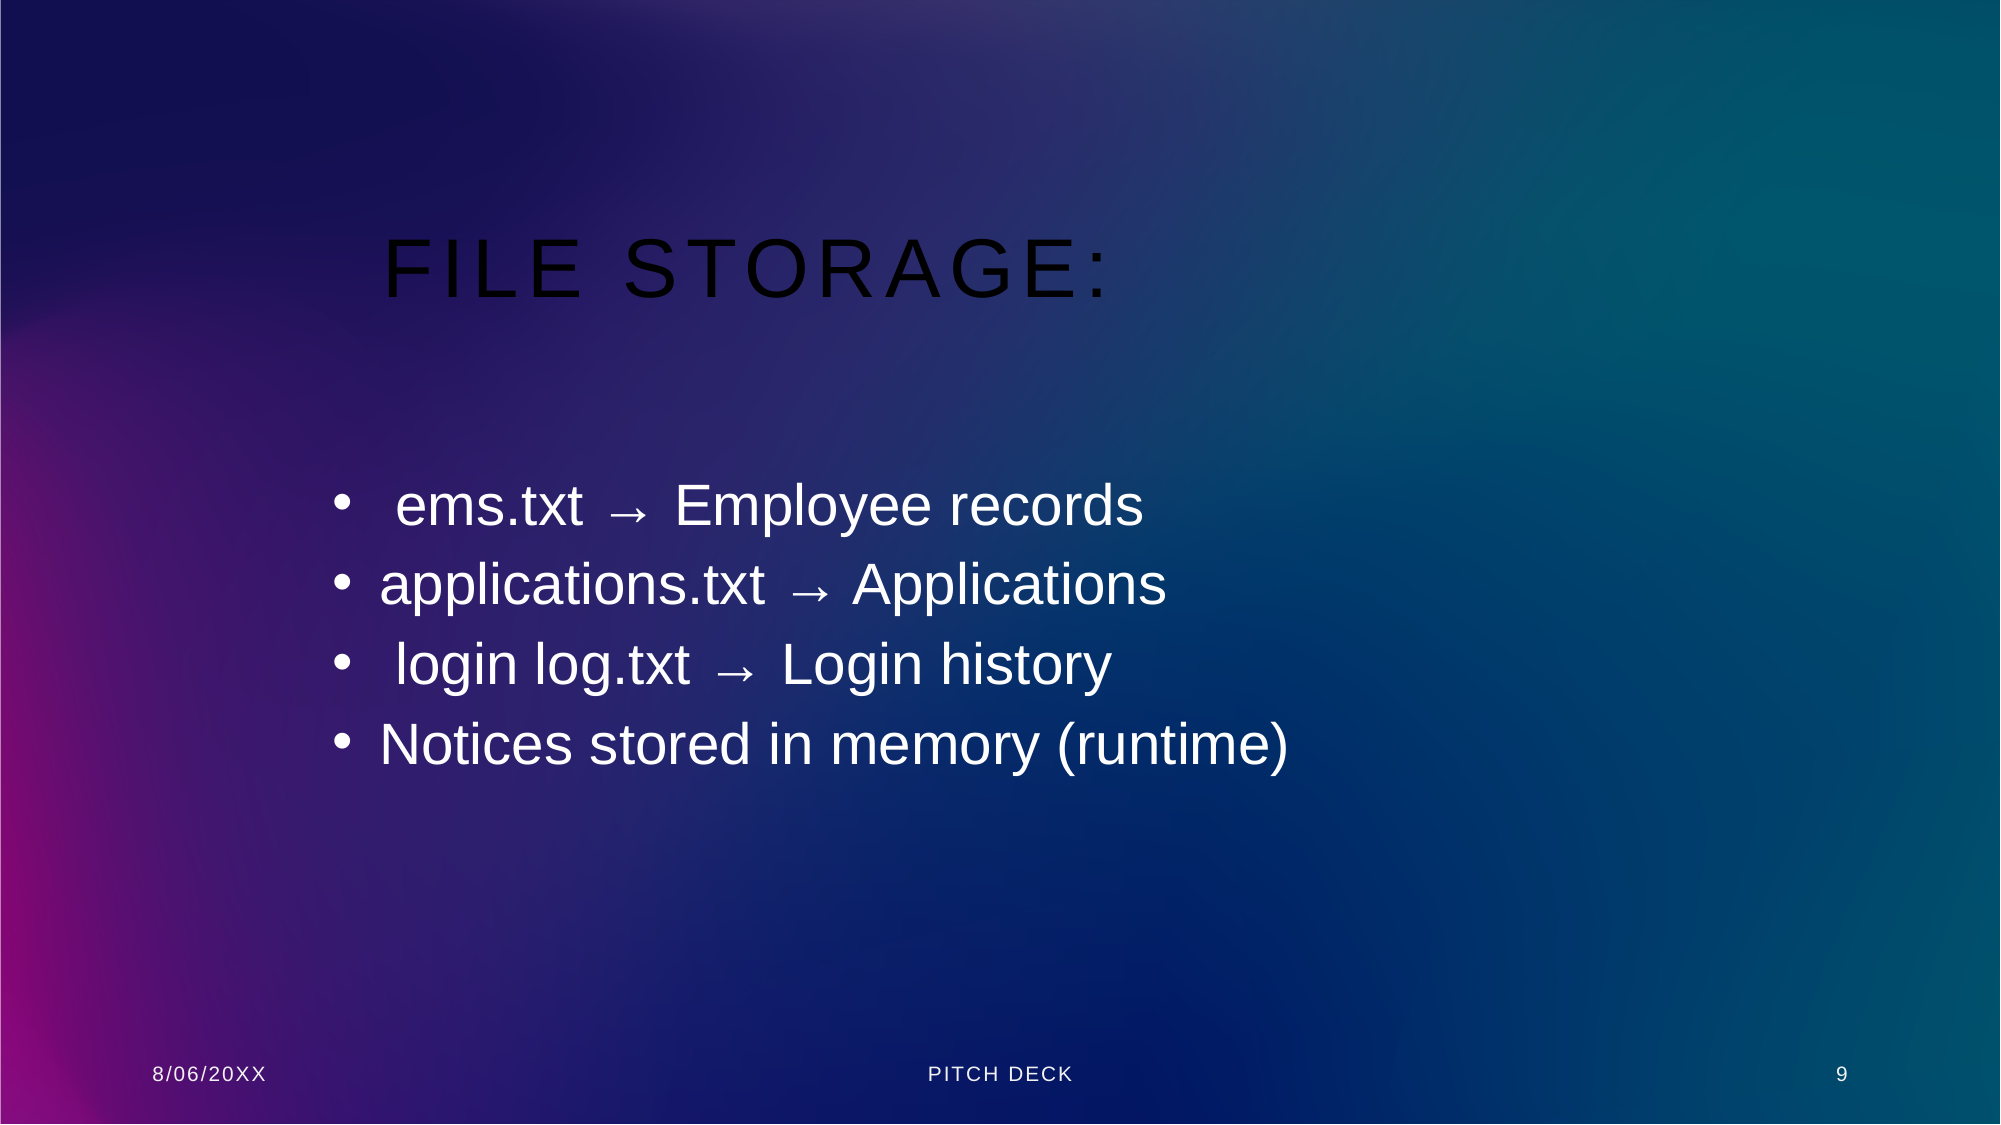

# File Storage:
 ems.txt → Employee records
applications.txt → Applications
 login log.txt → Login history
Notices stored in memory (runtime)
8/06/20XX
PITCH DECK
9